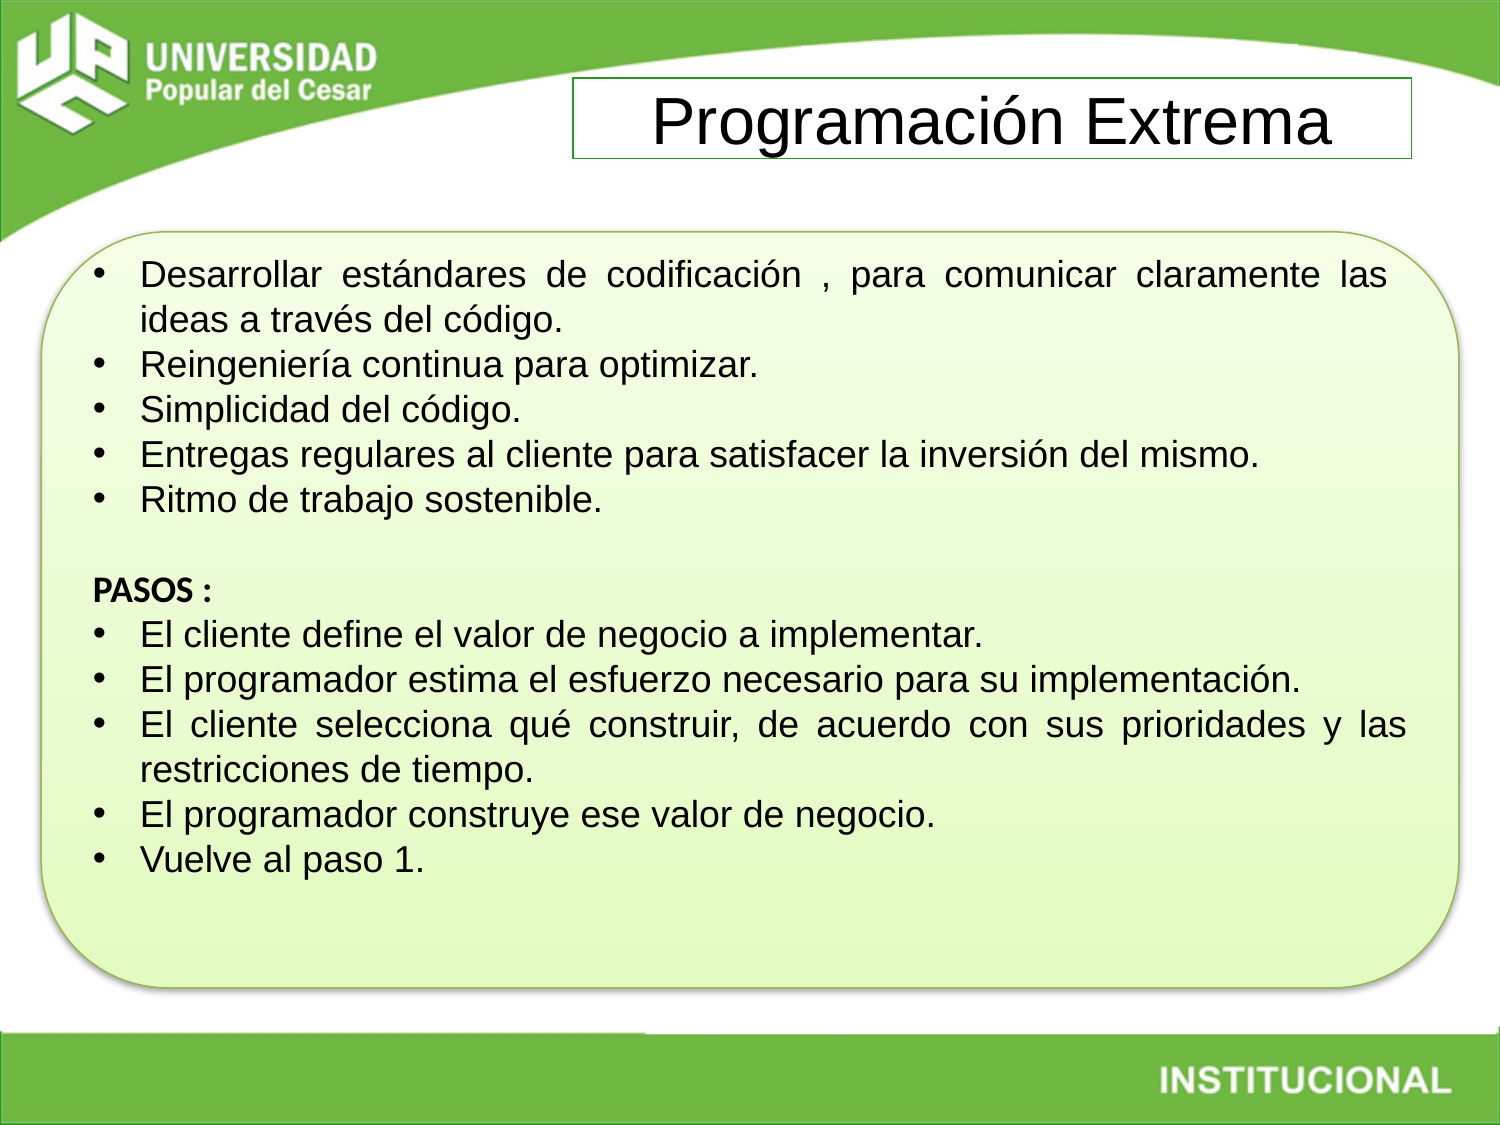

Programación Extrema
Desarrollar estándares de codificación , para comunicar claramente las  ideas a través del código.
Reingeniería continua para optimizar.
Simplicidad del código.
Entregas regulares al cliente para satisfacer la inversión del mismo.
Ritmo de trabajo sostenible.

PASOS :
El cliente define el valor de negocio a implementar.
El programador estima el esfuerzo necesario para su implementación.
El cliente selecciona qué construir, de acuerdo con sus prioridades y las restricciones de tiempo.
El programador construye ese valor de negocio.
Vuelve al paso 1.